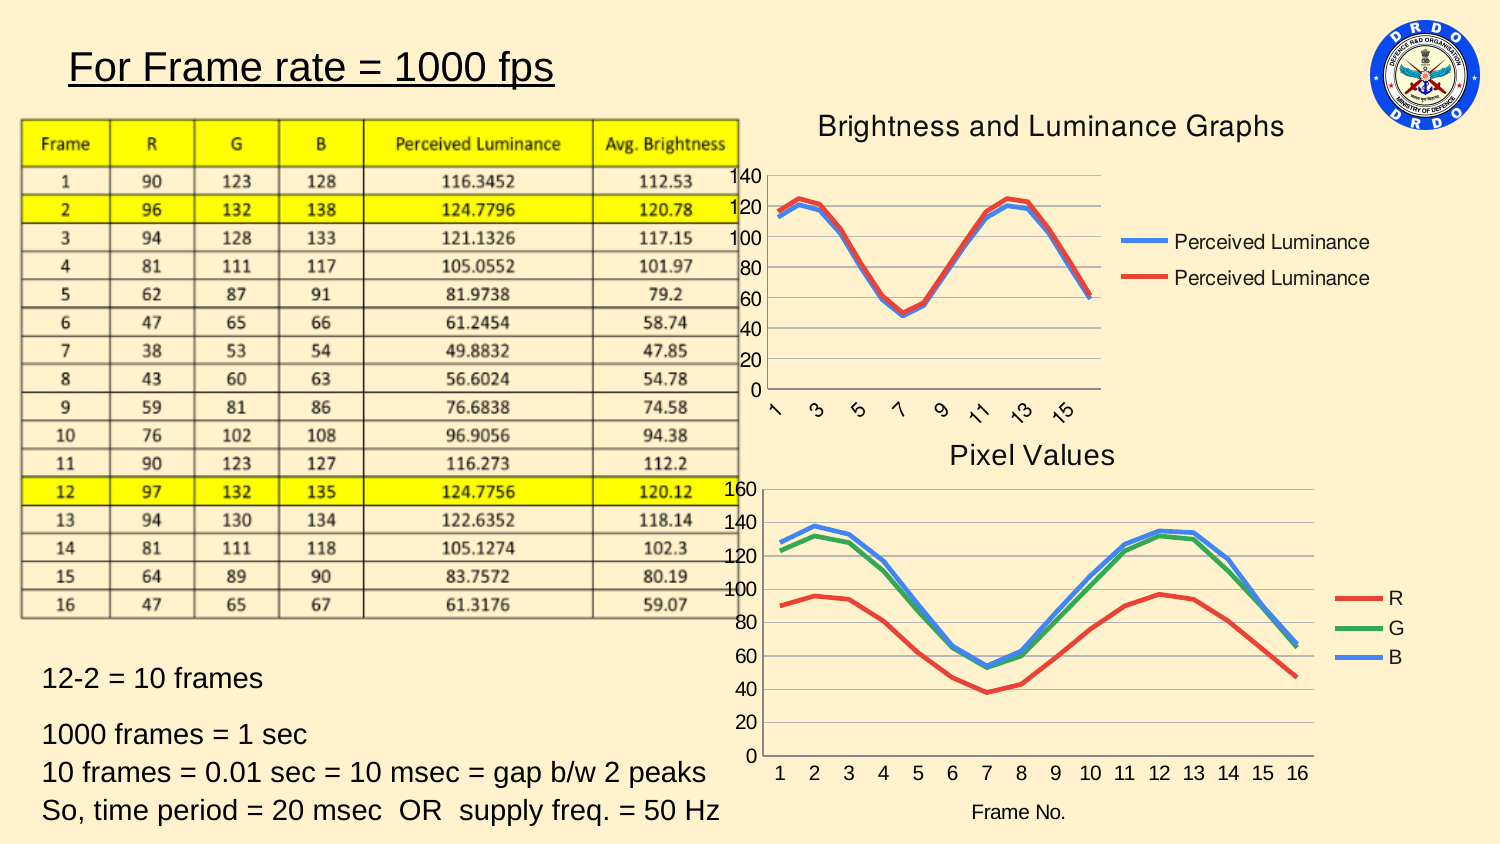

For Frame rate = 1000 fps

### Chart: Brightness and Luminance Graphs

| Category |  | Perceived Luminance |
|---|---|---|
| 1 | 112.53 | 116.3452 |
| 2 | 120.78 | 124.77959999999999 |
| 3 | 117.15 | 121.1326 |
| 4 | 101.97 | 105.0552 |
| 5 | 79.2 | 81.9738 |
| 6 | 58.74 | 61.2454 |
| 7 | 47.85 | 49.8832 |
| 8 | 54.78 | 56.602399999999996 |
| 9 | 74.58 | 76.68379999999999 |
| 10 | 94.38000000000001 | 96.90559999999999 |
| 11 | 112.2 | 116.273 |
| 12 | 120.12 | 124.77559999999998 |
| 13 | 118.14 | 122.6352 |
| 14 | 102.30000000000001 | 105.1274 |
| 15 | 80.19 | 83.7572 |
| 16 | 59.07 | 61.3176 |

### Chart: Pixel Values

| Category | R | G | B |
|---|---|---|---|
| 1 | 90.0 | 123.0 | 128.0 |
| 2 | 96.0 | 132.0 | 138.0 |
| 3 | 94.0 | 128.0 | 133.0 |
| 4 | 81.0 | 111.0 | 117.0 |
| 5 | 62.0 | 87.0 | 91.0 |
| 6 | 47.0 | 65.0 | 66.0 |
| 7 | 38.0 | 53.0 | 54.0 |
| 8 | 43.0 | 60.0 | 63.0 |
| 9 | 59.0 | 81.0 | 86.0 |
| 10 | 76.0 | 102.0 | 108.0 |
| 11 | 90.0 | 123.0 | 127.0 |
| 12 | 97.0 | 132.0 | 135.0 |
| 13 | 94.0 | 130.0 | 134.0 |
| 14 | 81.0 | 111.0 | 118.0 |
| 15 | 64.0 | 89.0 | 90.0 |
| 16 | 47.0 | 65.0 | 67.0 |
12-2 = 10 frames
1000 frames = 1 sec
10 frames = 0.01 sec = 10 msec = gap b/w 2 peaks
So, time period = 20 msec  OR  supply freq. = 50 Hz